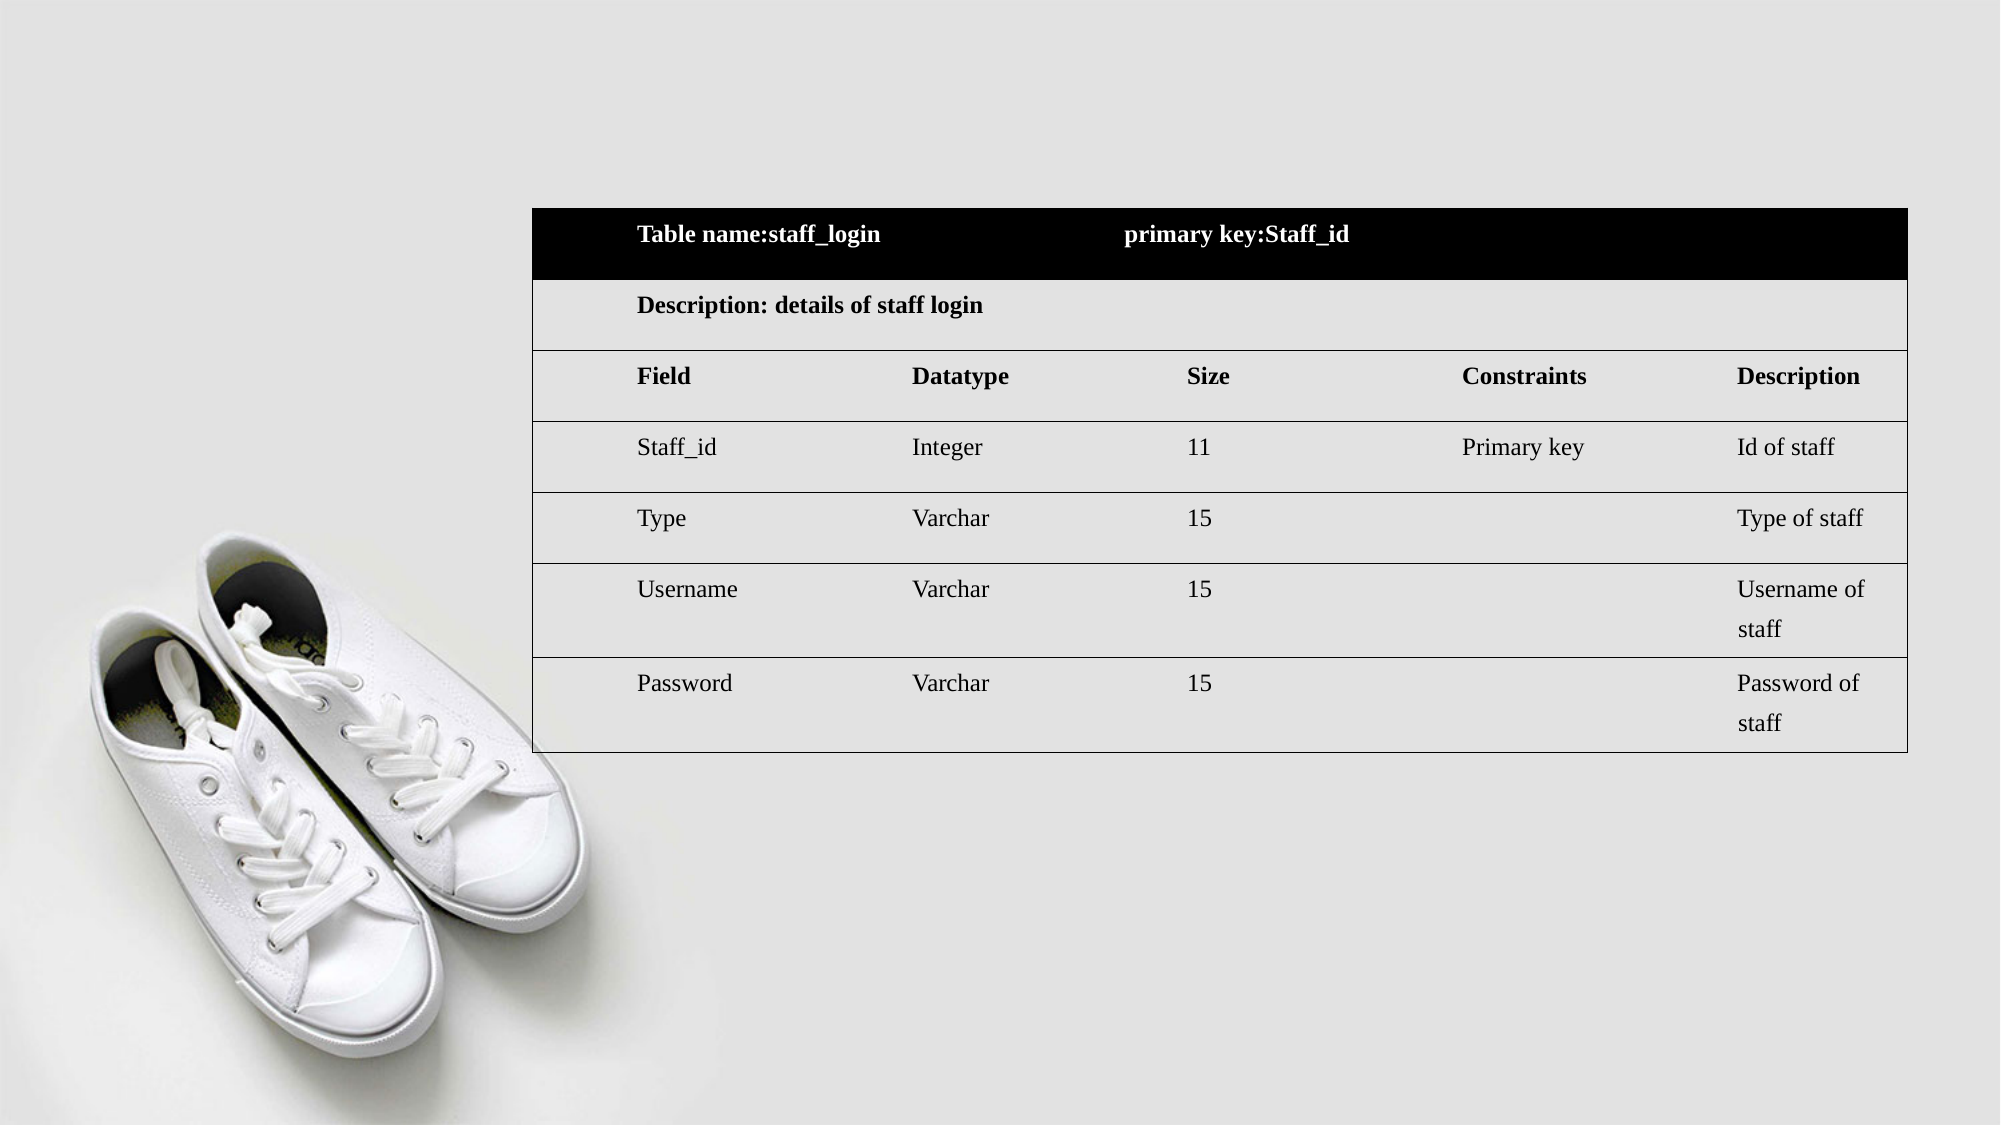

| Table name:staff\_login primary key:Staff\_id |  |  |  |  |
| --- | --- | --- | --- | --- |
| Description: details of staff login |  |  |  |  |
| Field | Datatype | Size | Constraints | Description |
| Staff\_id | Integer | 11 | Primary key | Id of staff |
| Type | Varchar | 15 |  | Type of staff |
| Username | Varchar | 15 |  | Username of staff |
| Password | Varchar | 15 |  | Password of staff |